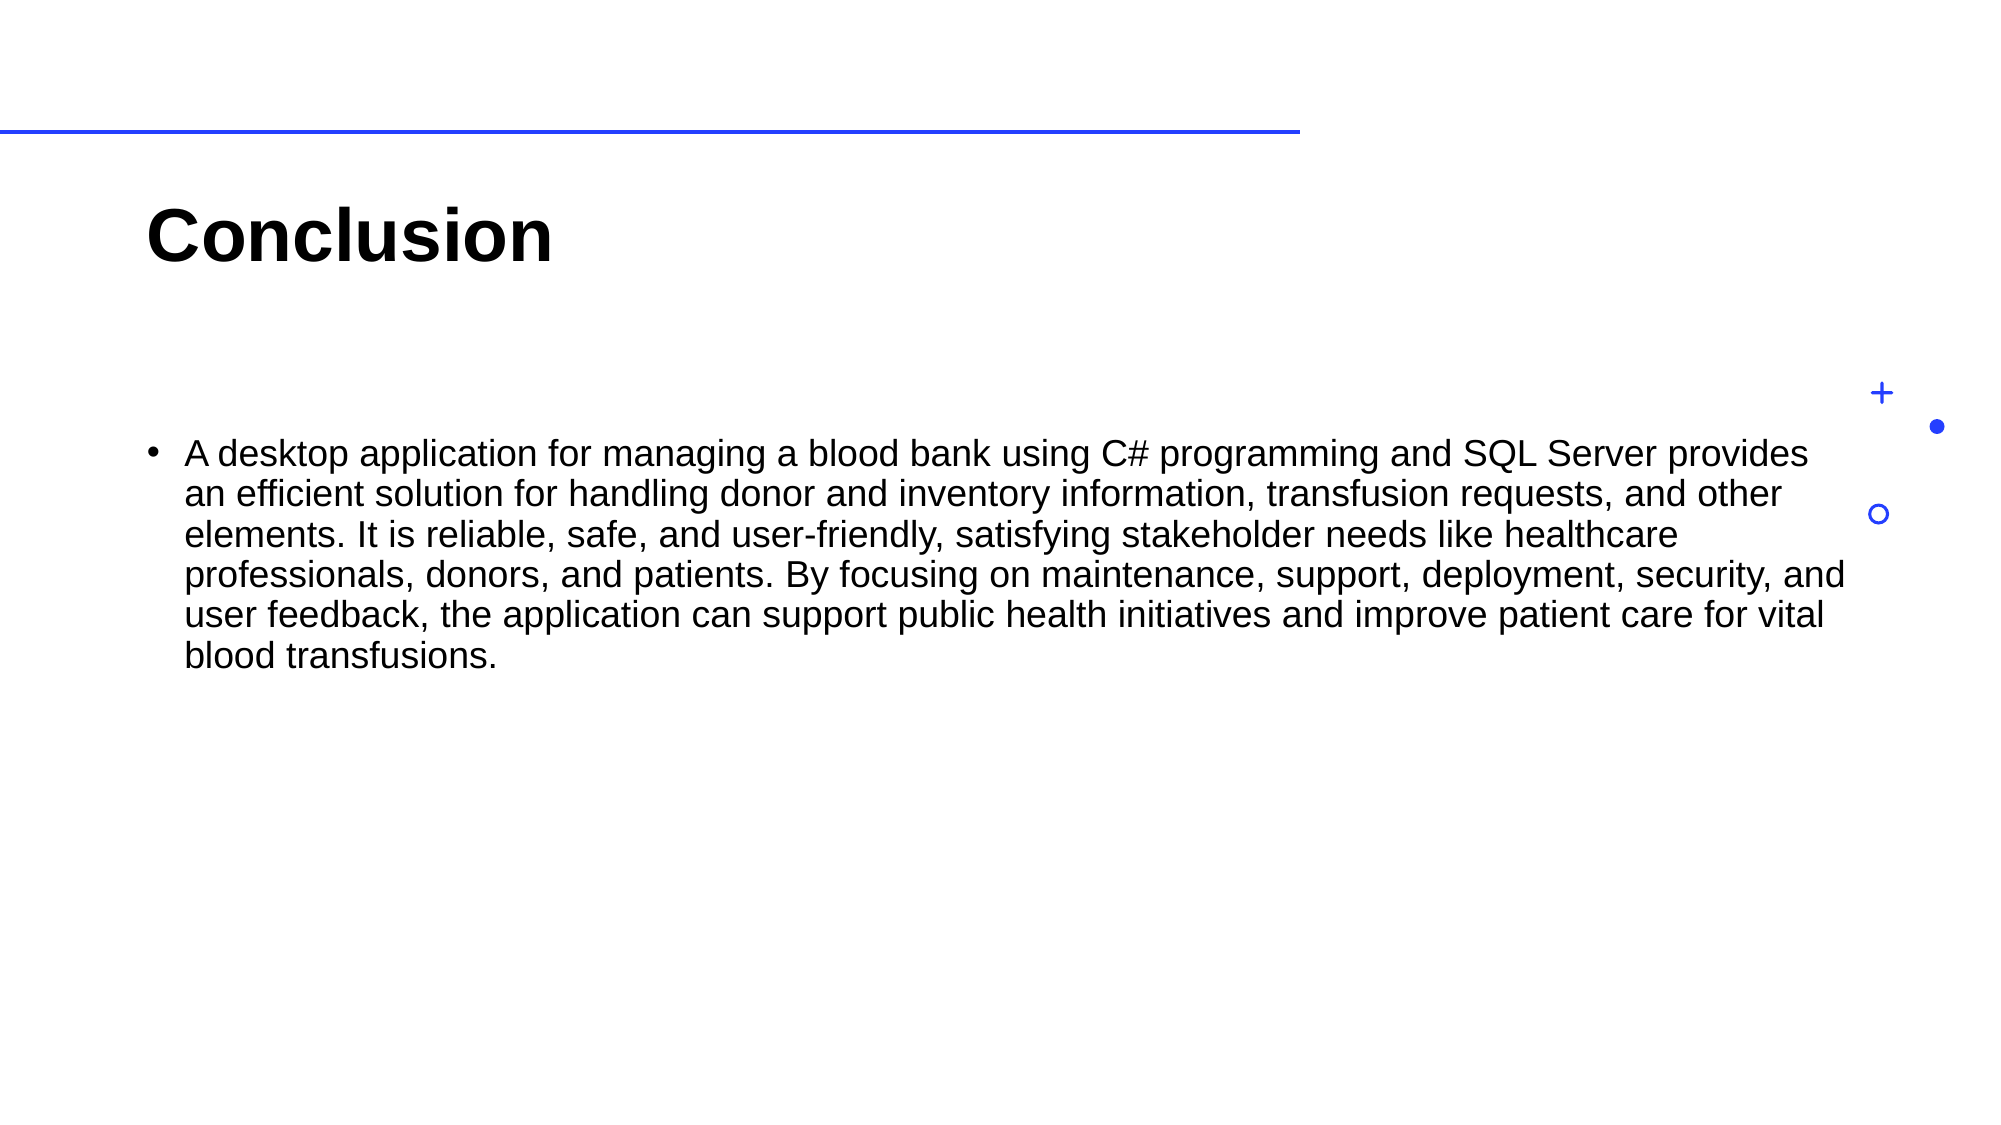

# Conclusion

A desktop application for managing a blood bank using C# programming and SQL Server provides an efficient solution for handling donor and inventory information, transfusion requests, and other elements. It is reliable, safe, and user-friendly, satisfying stakeholder needs like healthcare professionals, donors, and patients. By focusing on maintenance, support, deployment, security, and user feedback, the application can support public health initiatives and improve patient care for vital blood transfusions.